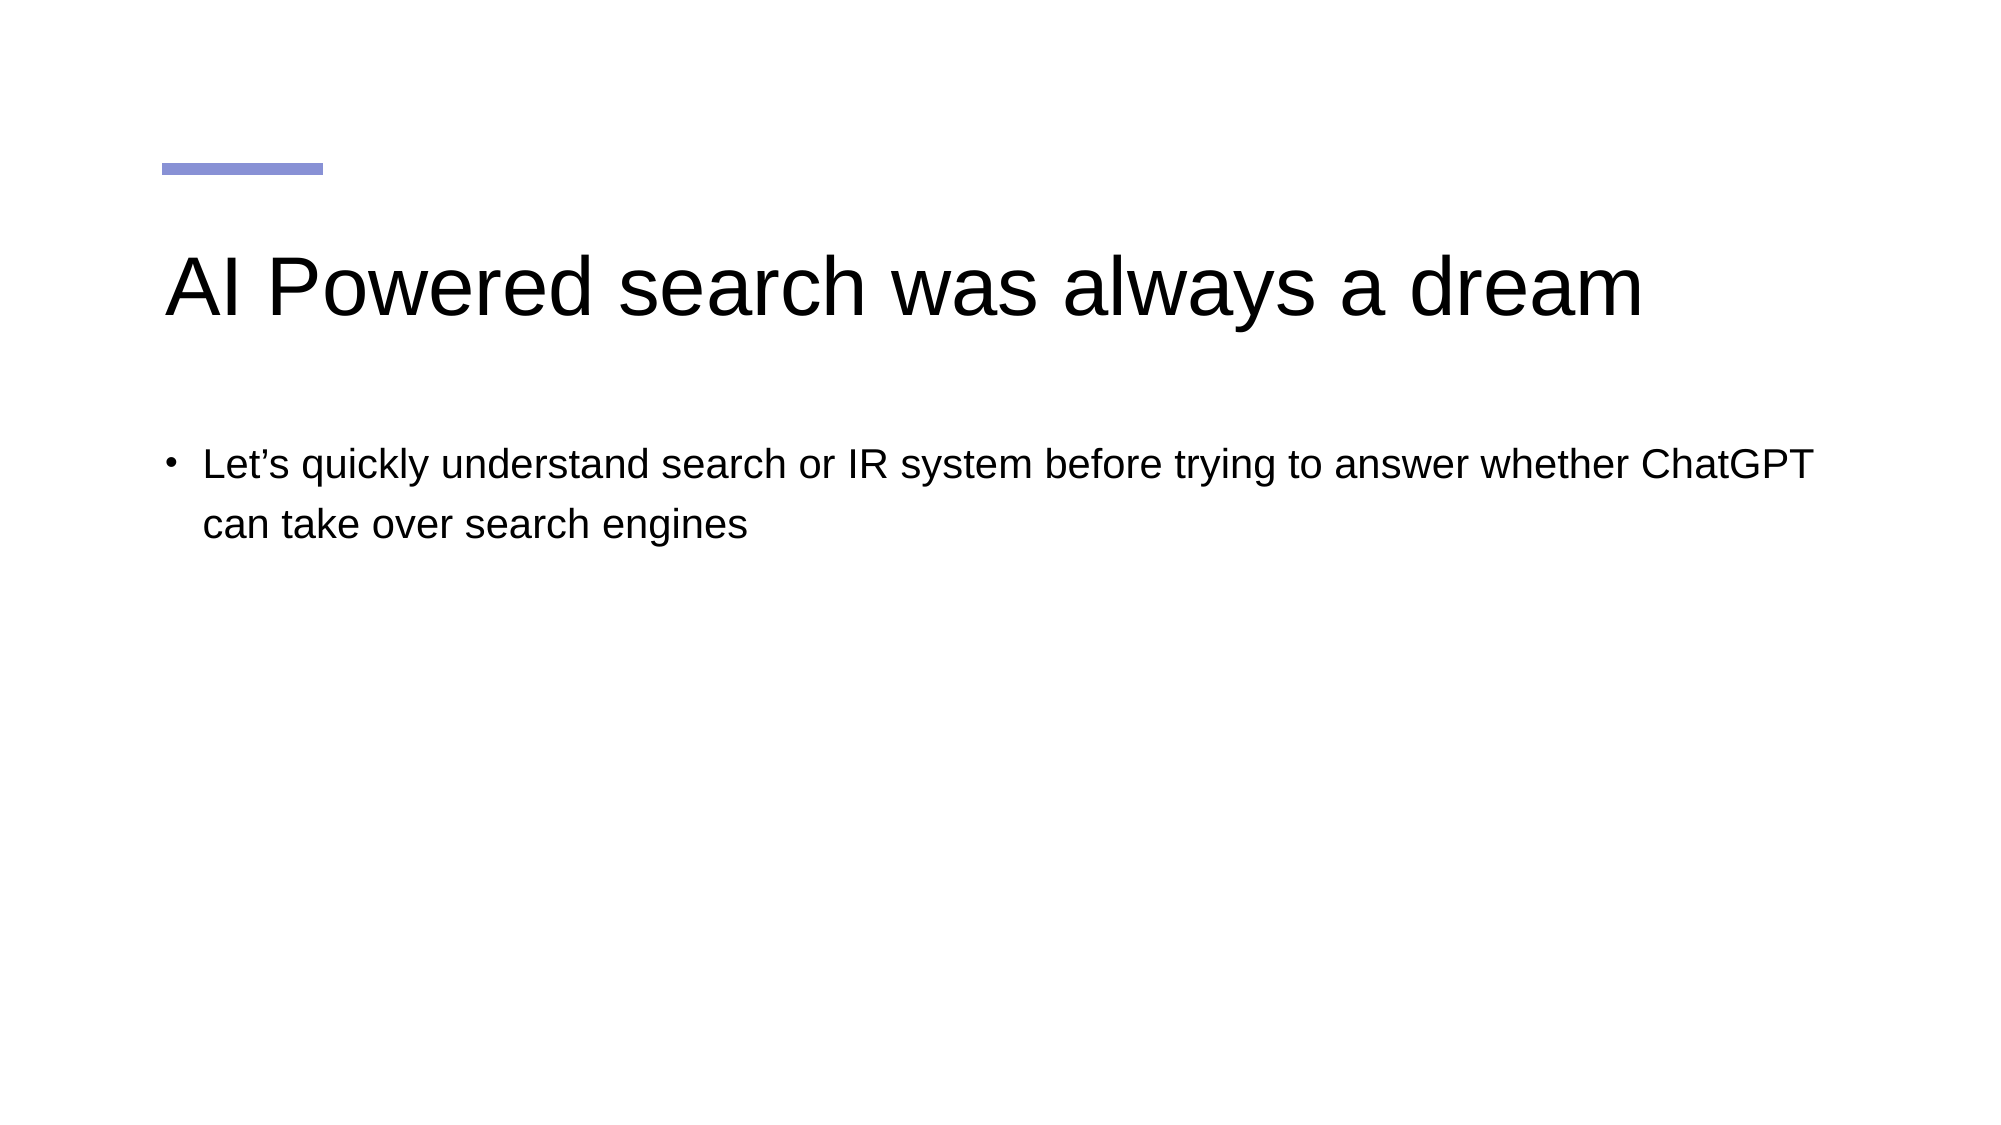

# AI Powered search was always a dream
Let’s quickly understand search or IR system before trying to answer whether ChatGPT can take over search engines